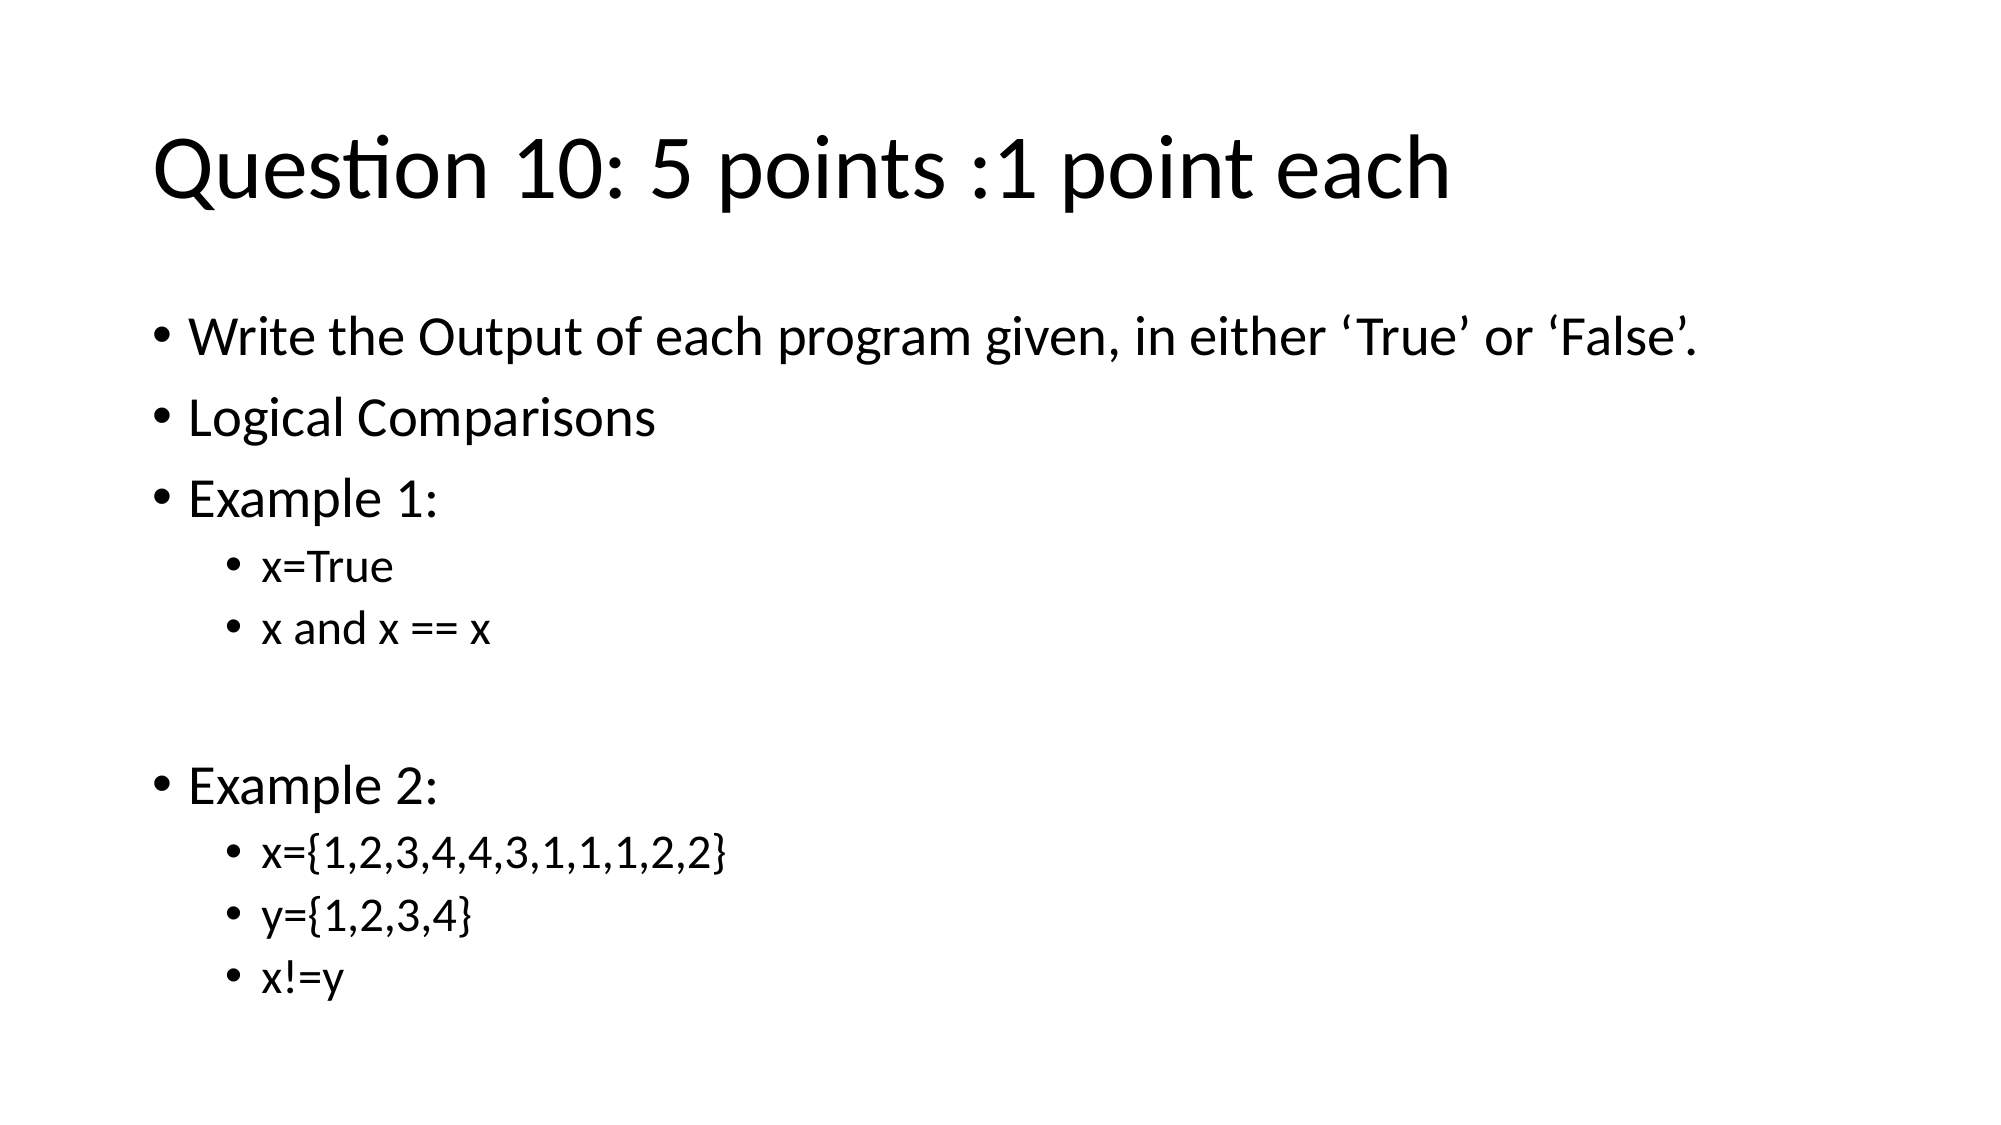

# Question 10: 5 points :1 point each
Write the Output of each program given, in either ‘True’ or ‘False’.
Logical Comparisons
Example 1:
x=True
x and x == x

Example 2:
x={1,2,3,4,4,3,1,1,1,2,2}
y={1,2,3,4}
x!=y